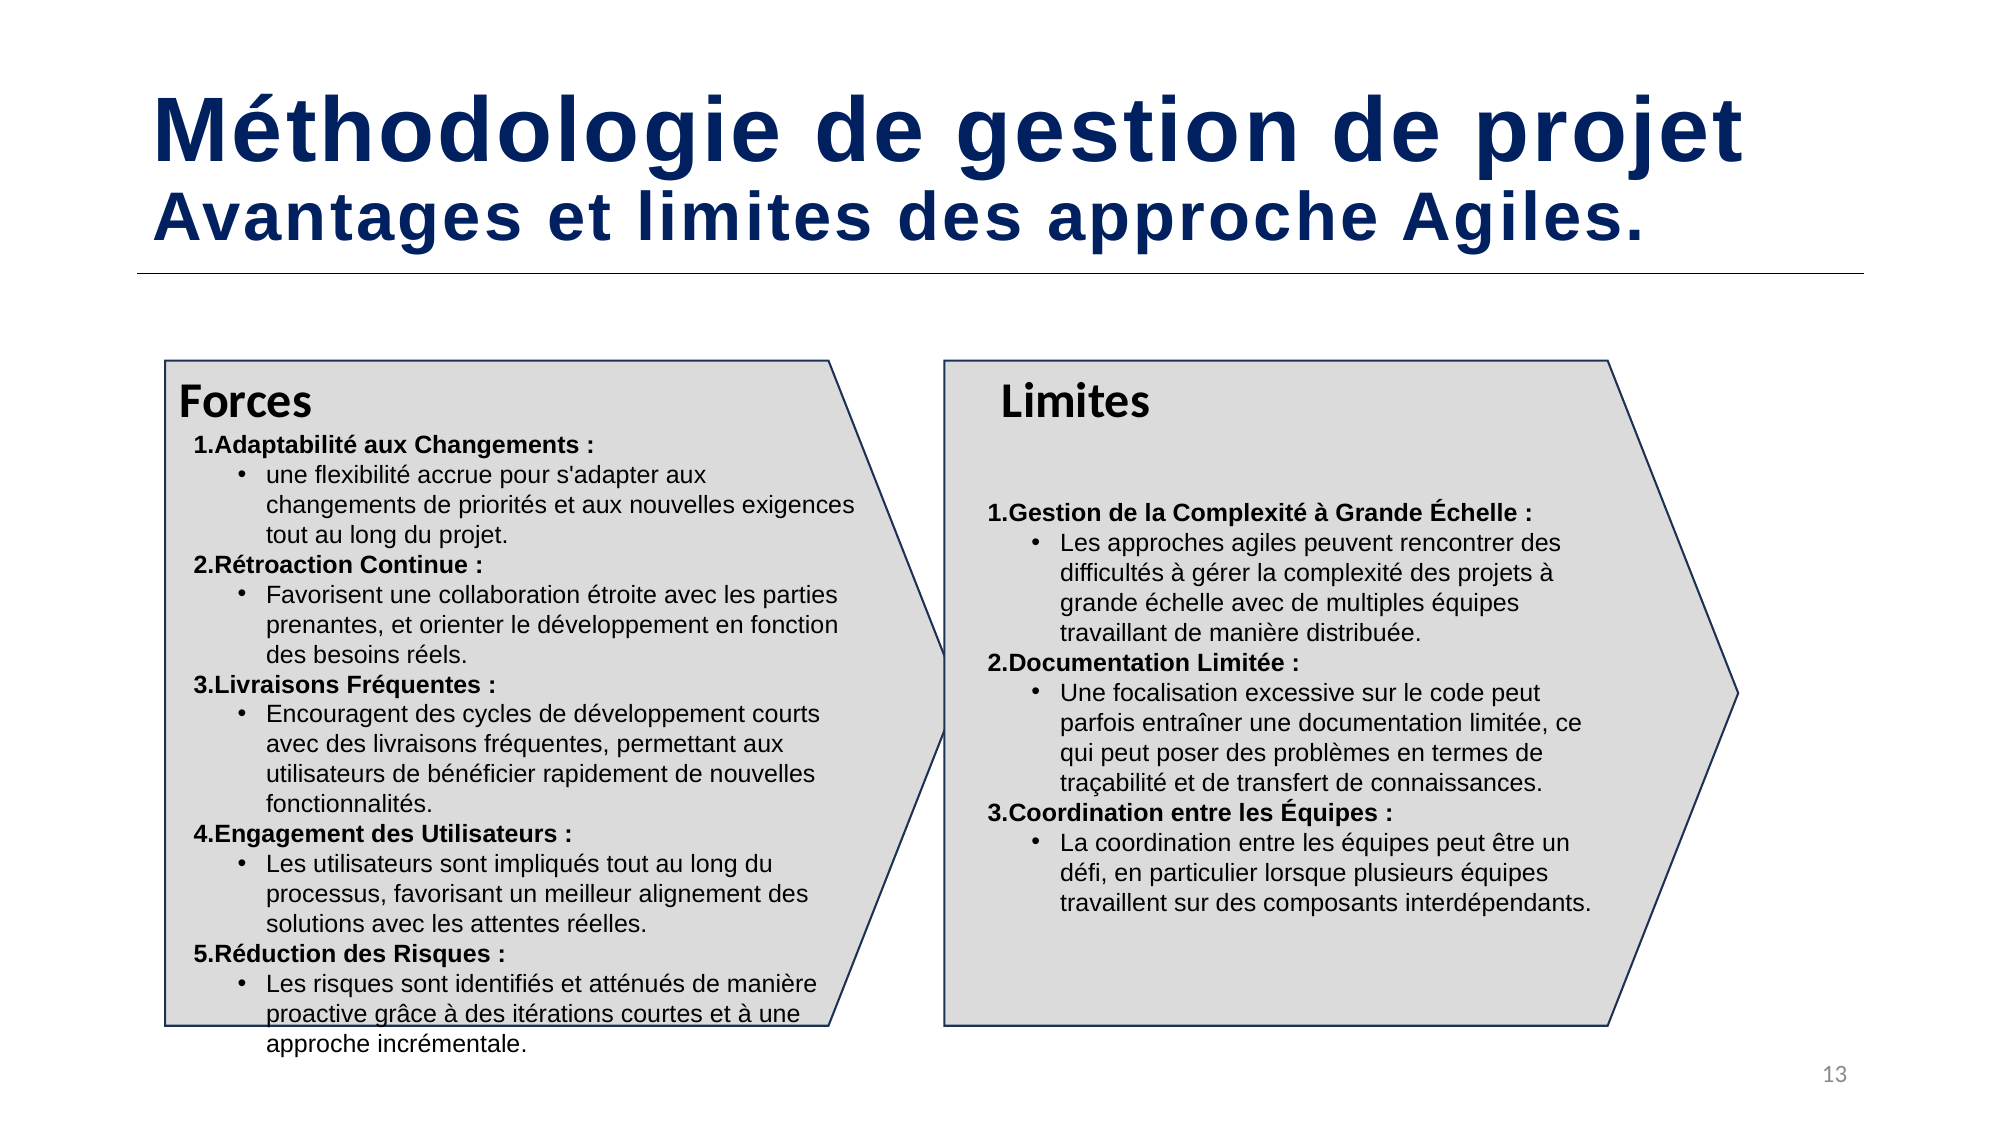

# Méthodologie de gestion de projet Avantages et limites des approche Agiles.

Forces

Limites
Adaptabilité aux Changements :
une flexibilité accrue pour s'adapter aux changements de priorités et aux nouvelles exigences tout au long du projet.
Rétroaction Continue :
Favorisent une collaboration étroite avec les parties prenantes, et orienter le développement en fonction des besoins réels.
Livraisons Fréquentes :
Encouragent des cycles de développement courts avec des livraisons fréquentes, permettant aux utilisateurs de bénéficier rapidement de nouvelles fonctionnalités.
Engagement des Utilisateurs :
Les utilisateurs sont impliqués tout au long du processus, favorisant un meilleur alignement des solutions avec les attentes réelles.
Réduction des Risques :
Les risques sont identifiés et atténués de manière proactive grâce à des itérations courtes et à une approche incrémentale.

Gestion de la Complexité à Grande Échelle :
Les approches agiles peuvent rencontrer des difficultés à gérer la complexité des projets à grande échelle avec de multiples équipes travaillant de manière distribuée.
Documentation Limitée :
Une focalisation excessive sur le code peut parfois entraîner une documentation limitée, ce qui peut poser des problèmes en termes de traçabilité et de transfert de connaissances.
Coordination entre les Équipes :
La coordination entre les équipes peut être un défi, en particulier lorsque plusieurs équipes travaillent sur des composants interdépendants.

13